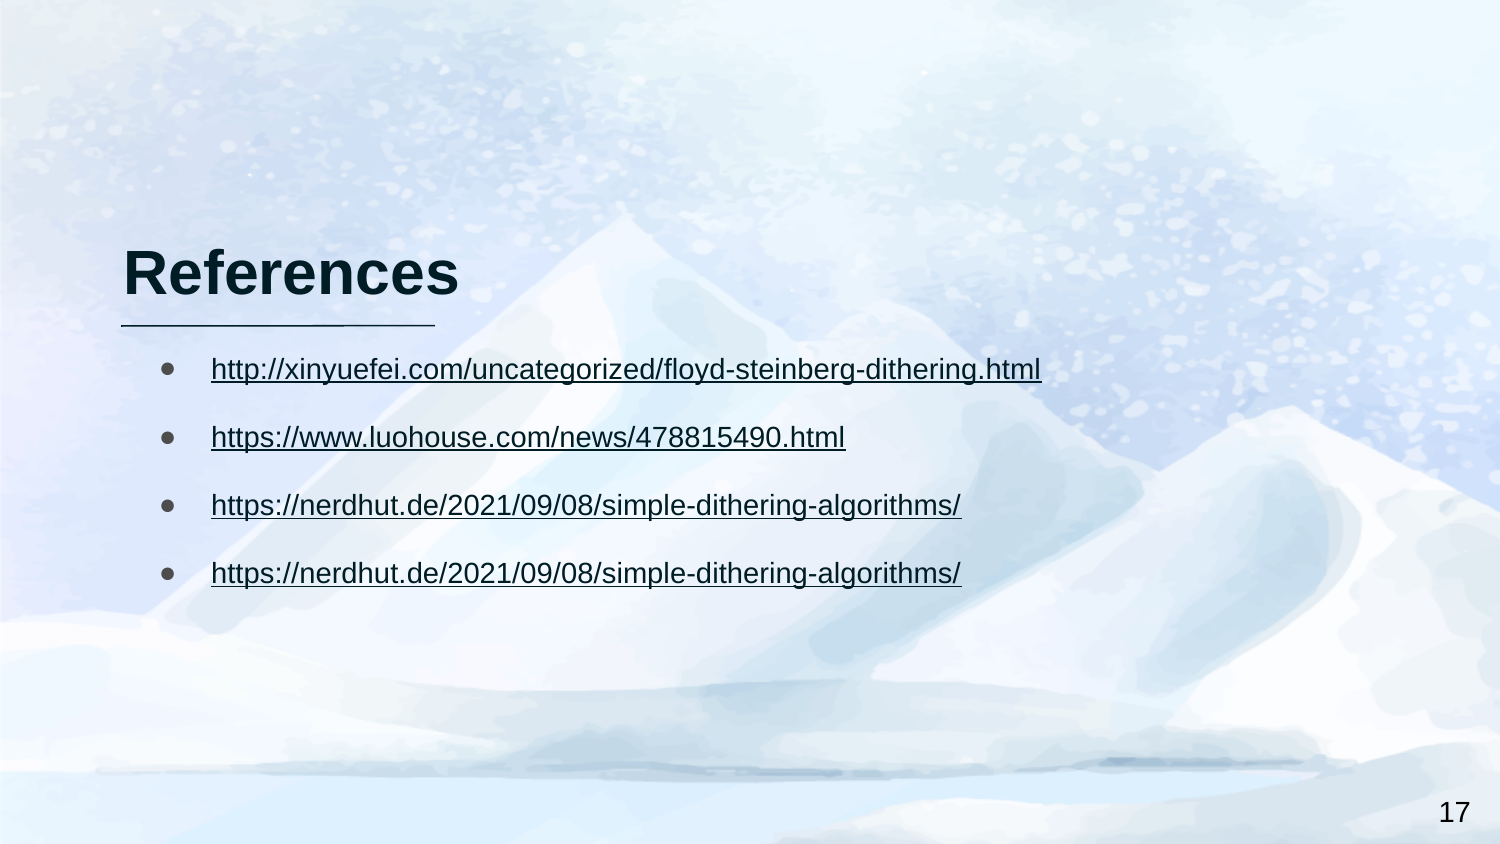

# References
http://xinyuefei.com/uncategorized/floyd-steinberg-dithering.html
https://www.luohouse.com/news/478815490.html
https://nerdhut.de/2021/09/08/simple-dithering-algorithms/
https://nerdhut.de/2021/09/08/simple-dithering-algorithms/

17